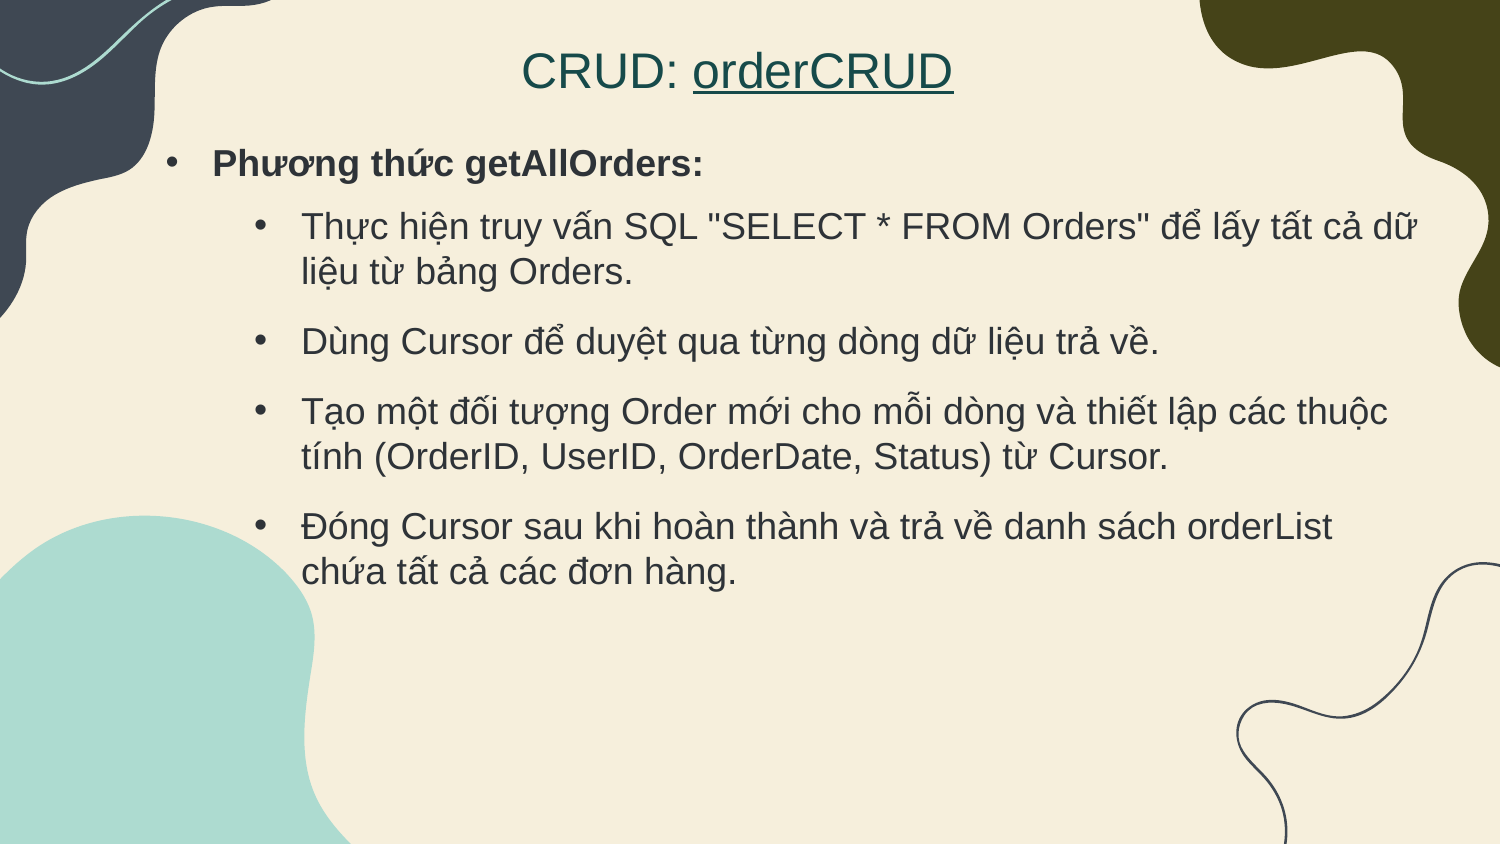

# CRUD: orderCRUD
Phương thức getAllOrders:
Thực hiện truy vấn SQL "SELECT * FROM Orders" để lấy tất cả dữ liệu từ bảng Orders.
Dùng Cursor để duyệt qua từng dòng dữ liệu trả về.
Tạo một đối tượng Order mới cho mỗi dòng và thiết lập các thuộc tính (OrderID, UserID, OrderDate, Status) từ Cursor.
Đóng Cursor sau khi hoàn thành và trả về danh sách orderList chứa tất cả các đơn hàng.